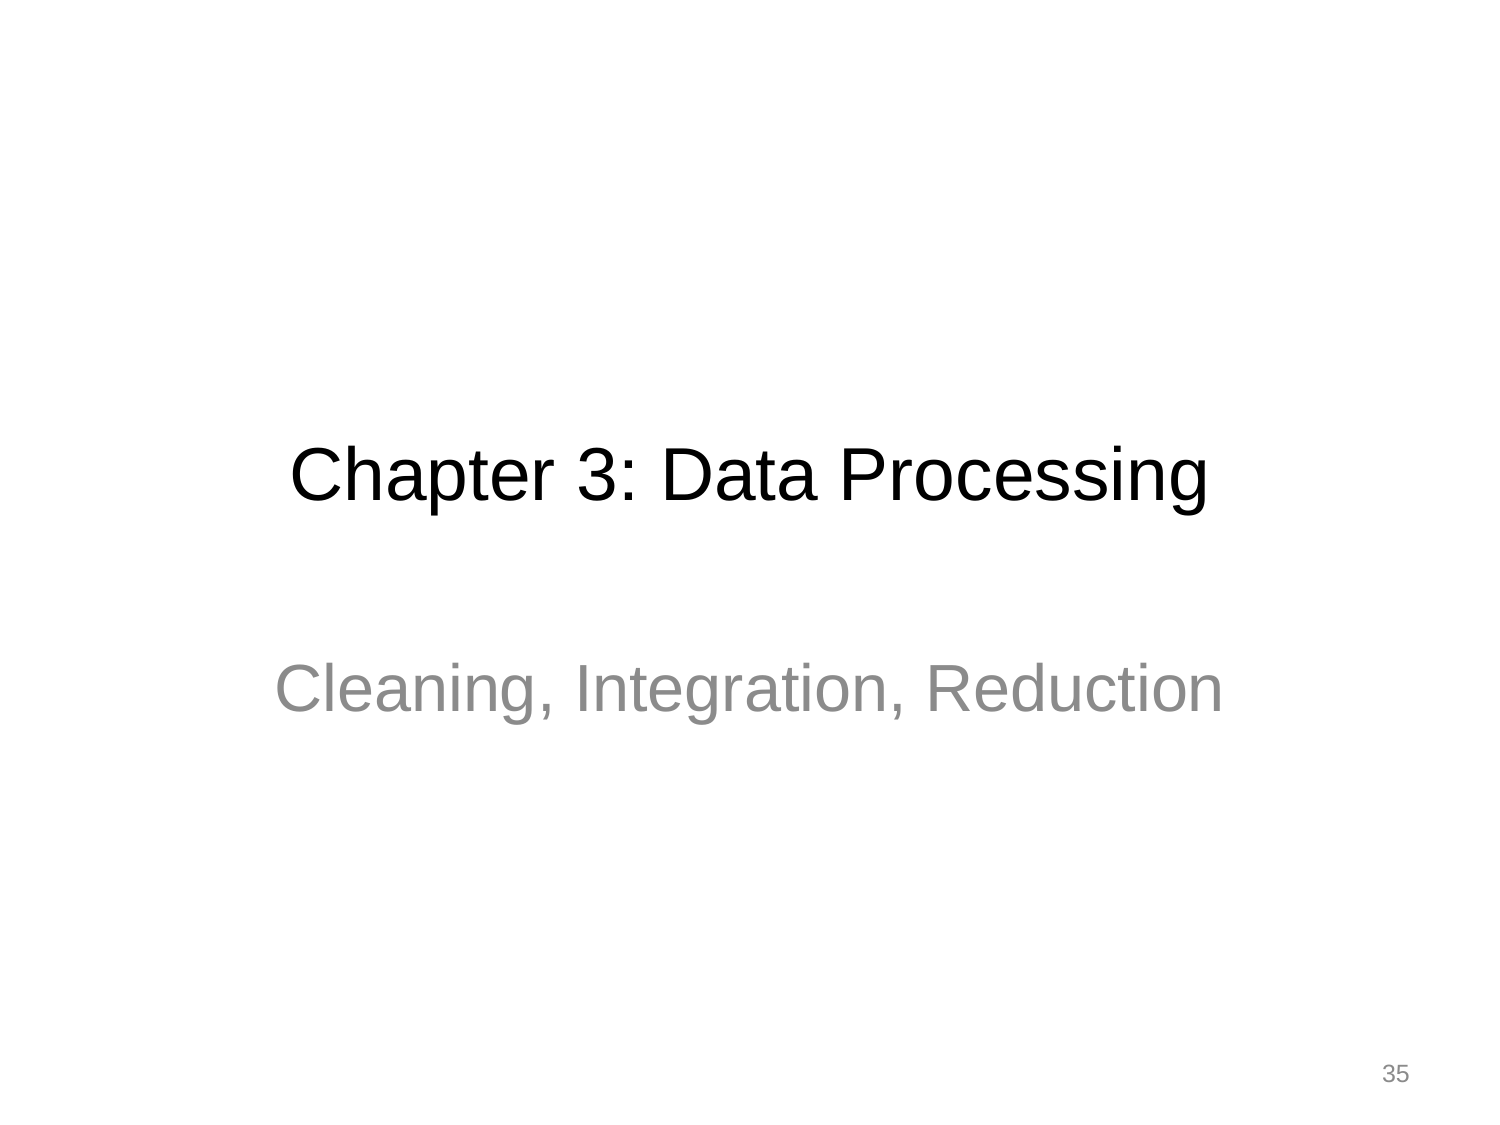

# Chapter 3: Data Processing
Cleaning, Integration, Reduction
35